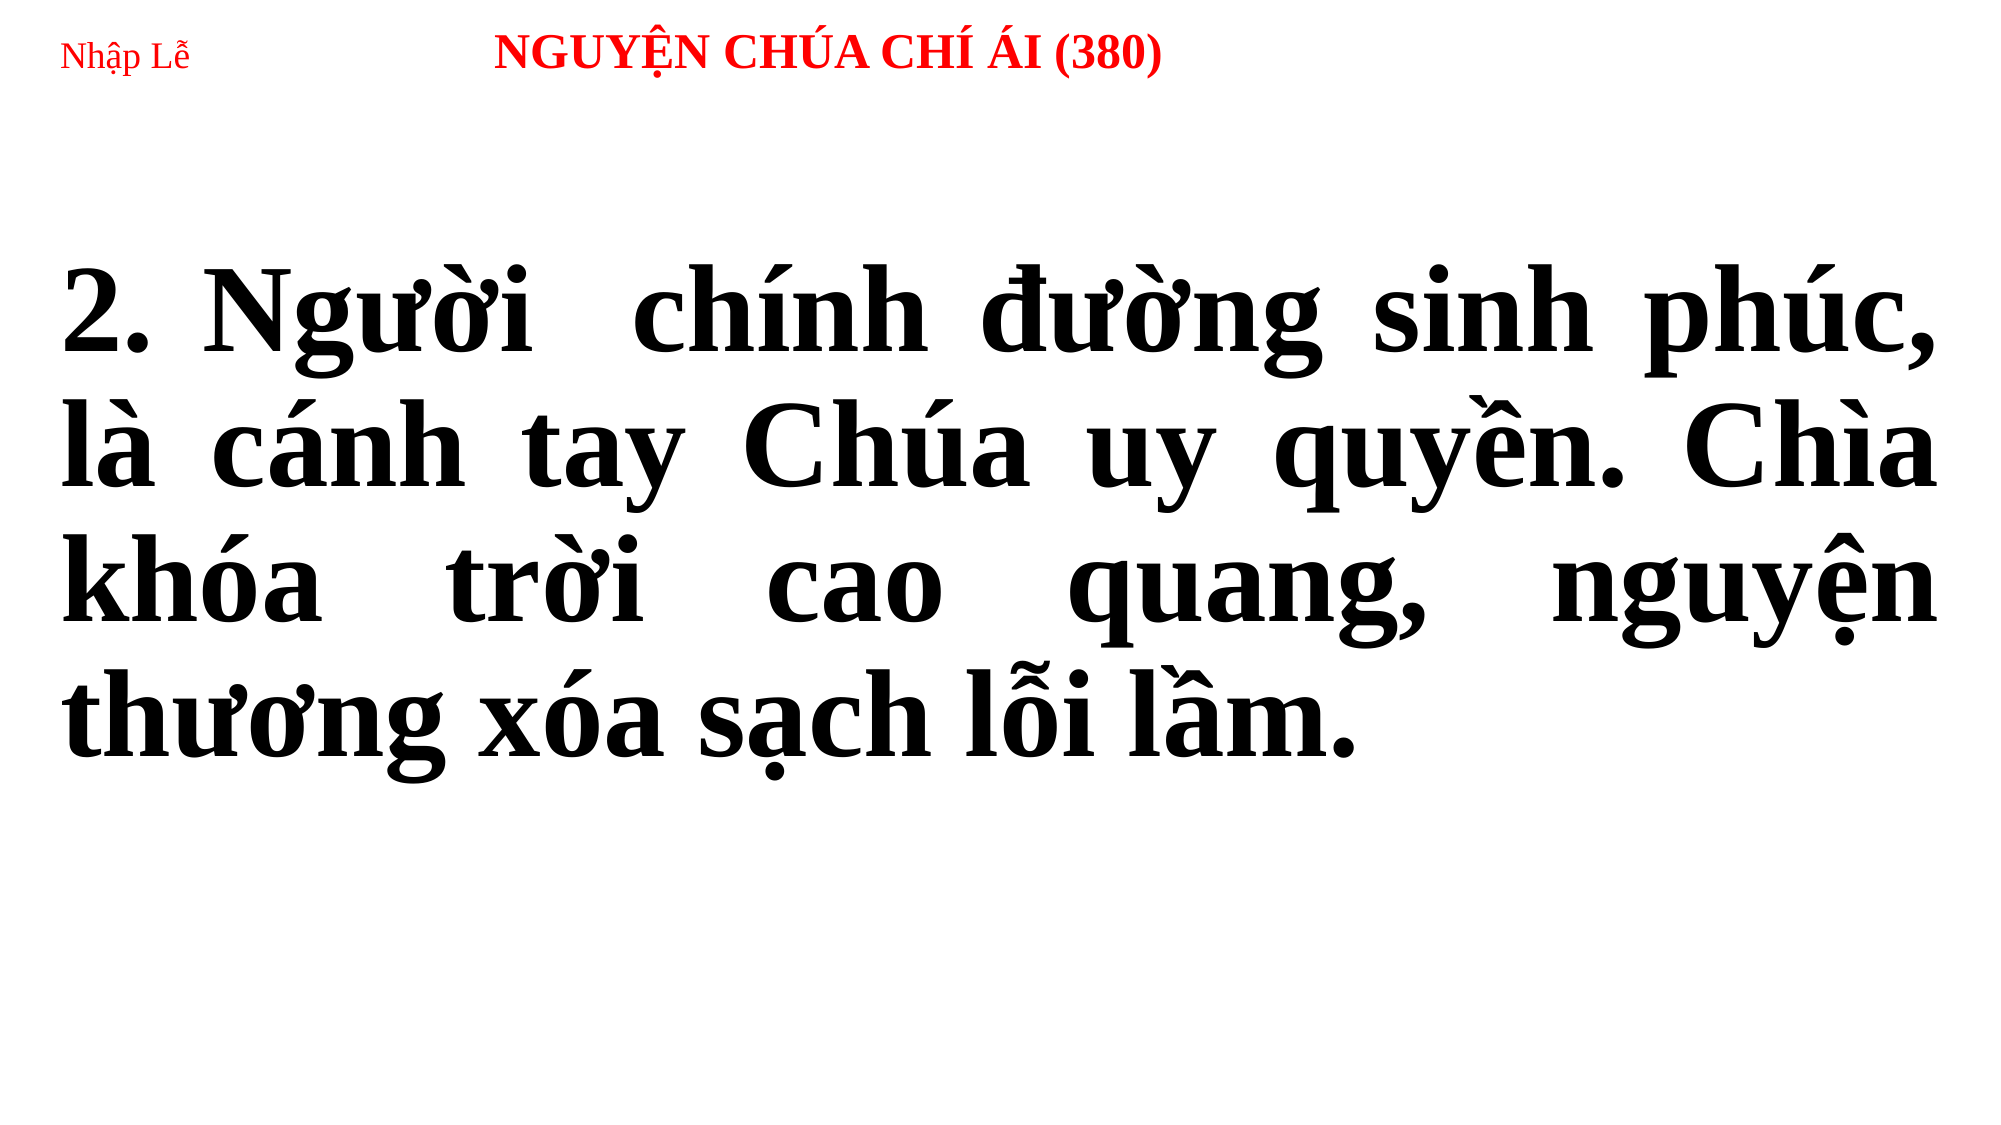

# Nhập Lễ                                NGUYỆN CHÚA CHÍ ÁI (380)
2. Người  chính đường sinh phúc, là cánh tay Chúa uy quyền. Chìa khóa trời cao quang, nguyện thương xóa sạch lỗi lầm.